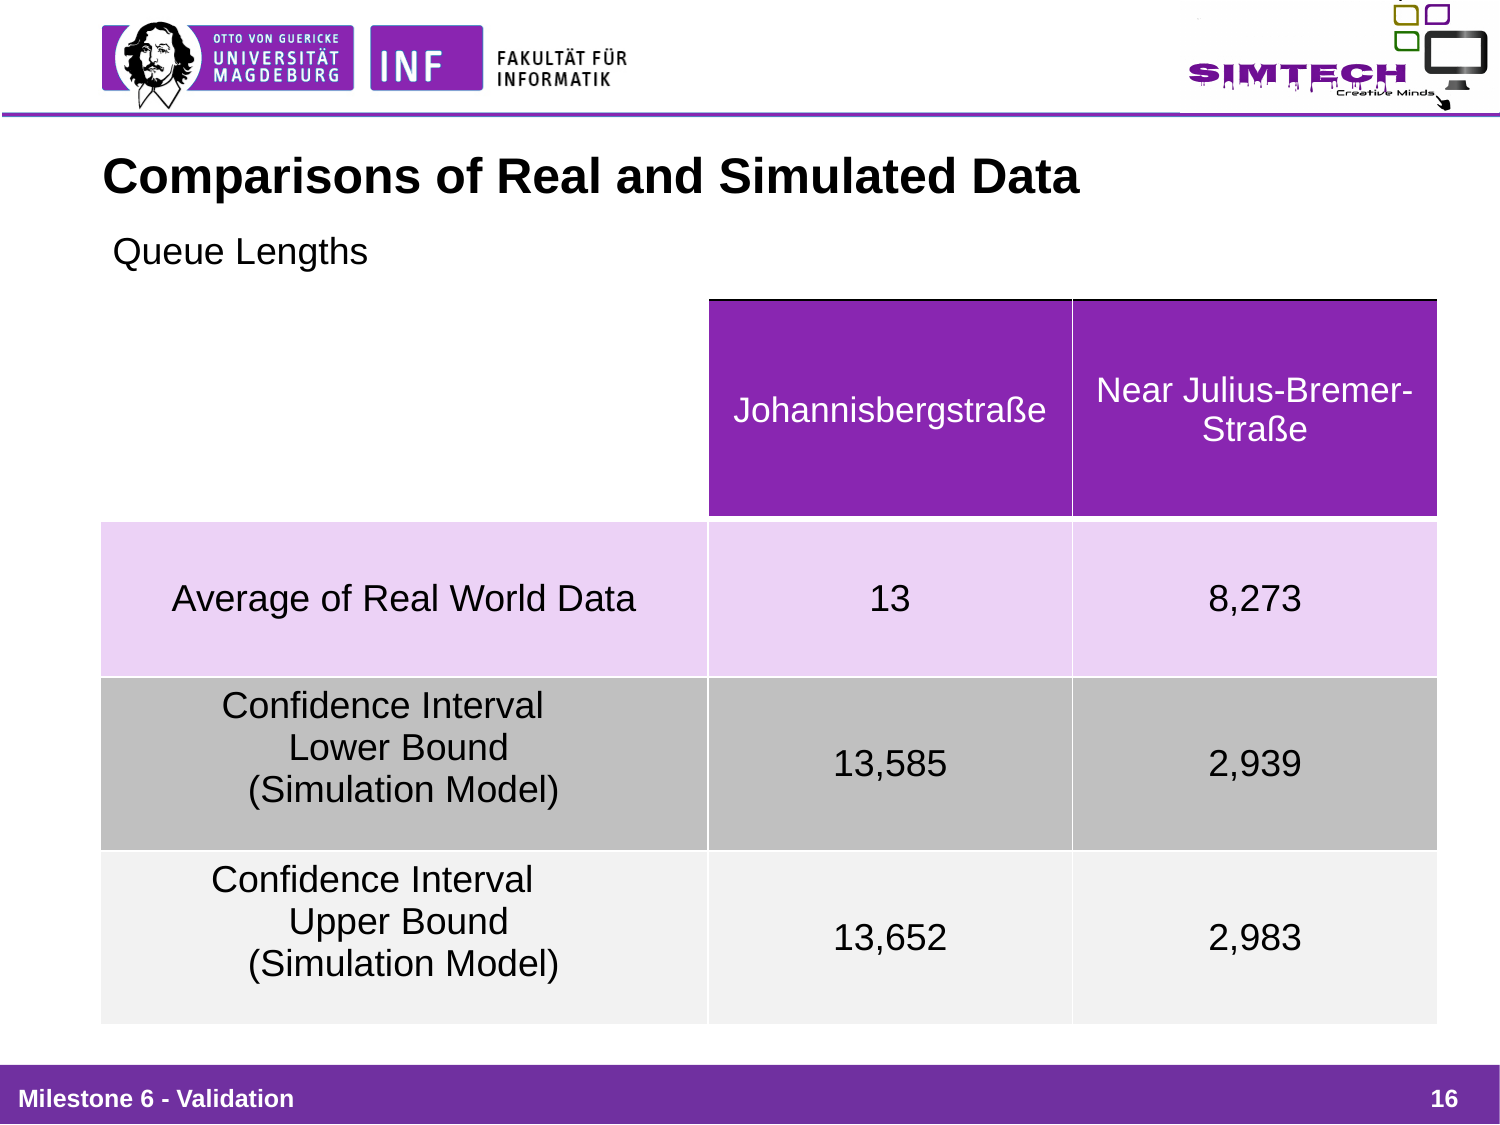

# Comparisons of Real and Simulated Data

Queue Lengths
|  | Johannisbergstraße | Near Julius-Bremer-Straße |
| --- | --- | --- |
| Average of Real World Data | 13 | 8,273 |
| Confidence Interval Lower Bound (Simulation Model) | 13,585 | 2,939 |
| Confidence Interval Upper Bound (Simulation Model) | 13,652 | 2,983 |
Milestone 6 - Validation